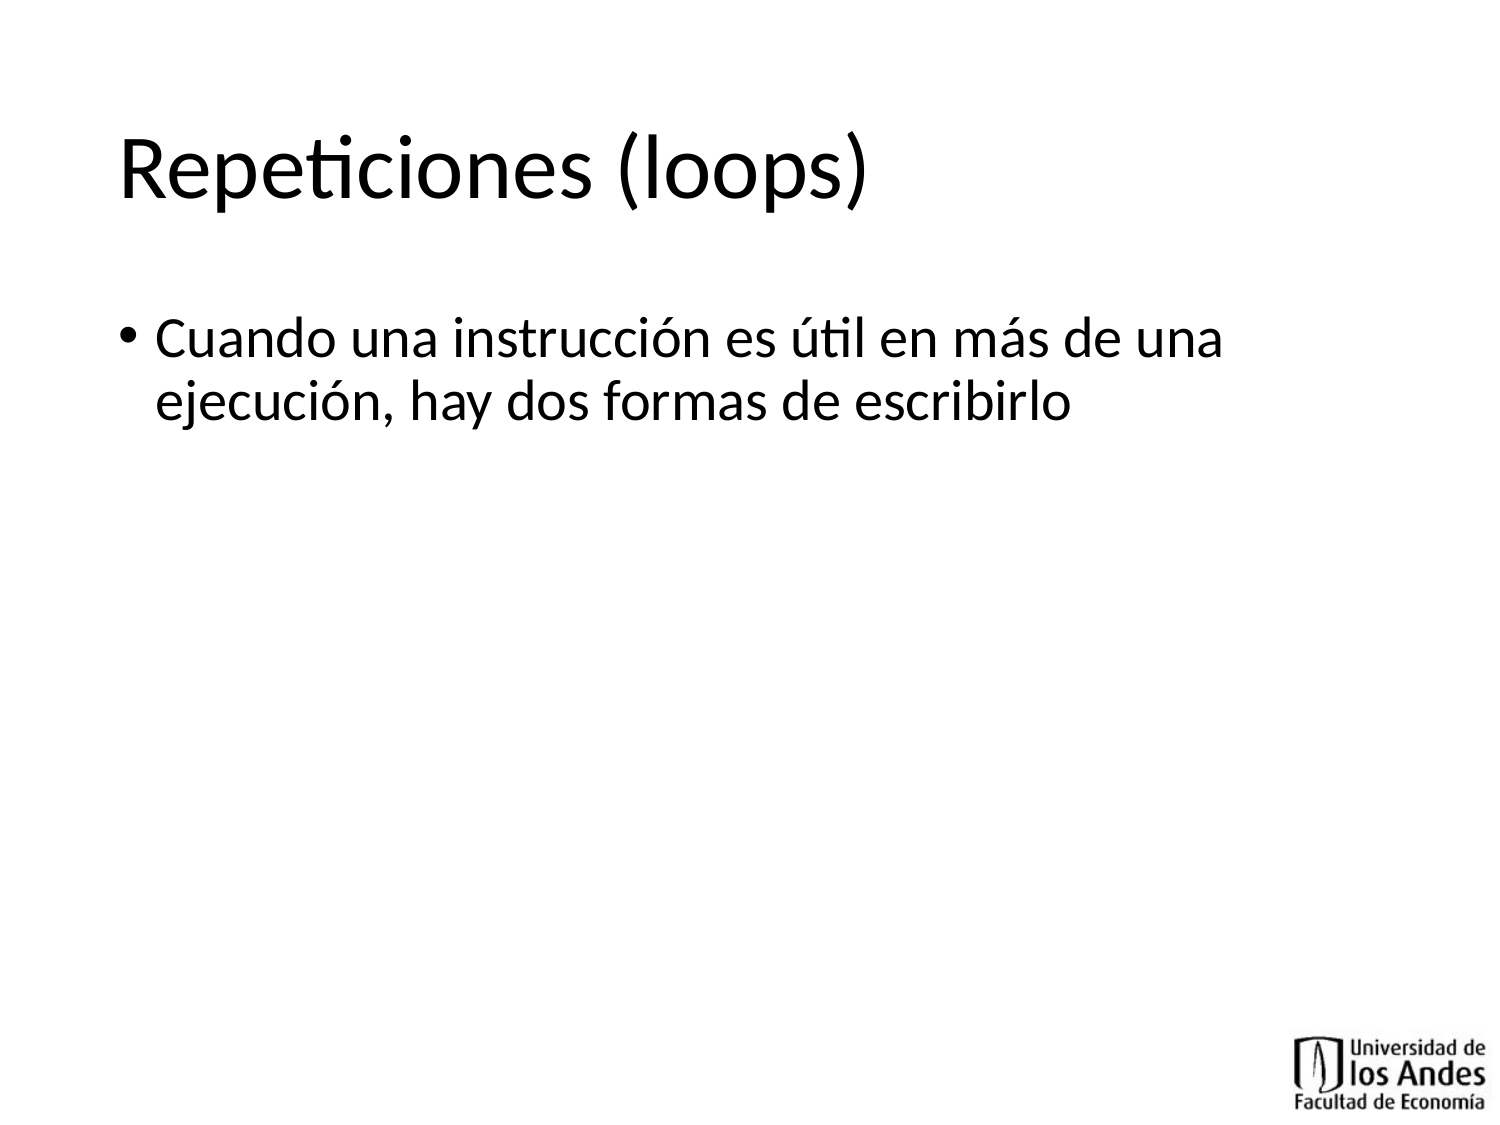

# Repeticiones (loops)
Cuando una instrucción es útil en más de una ejecución, hay dos formas de escribirlo